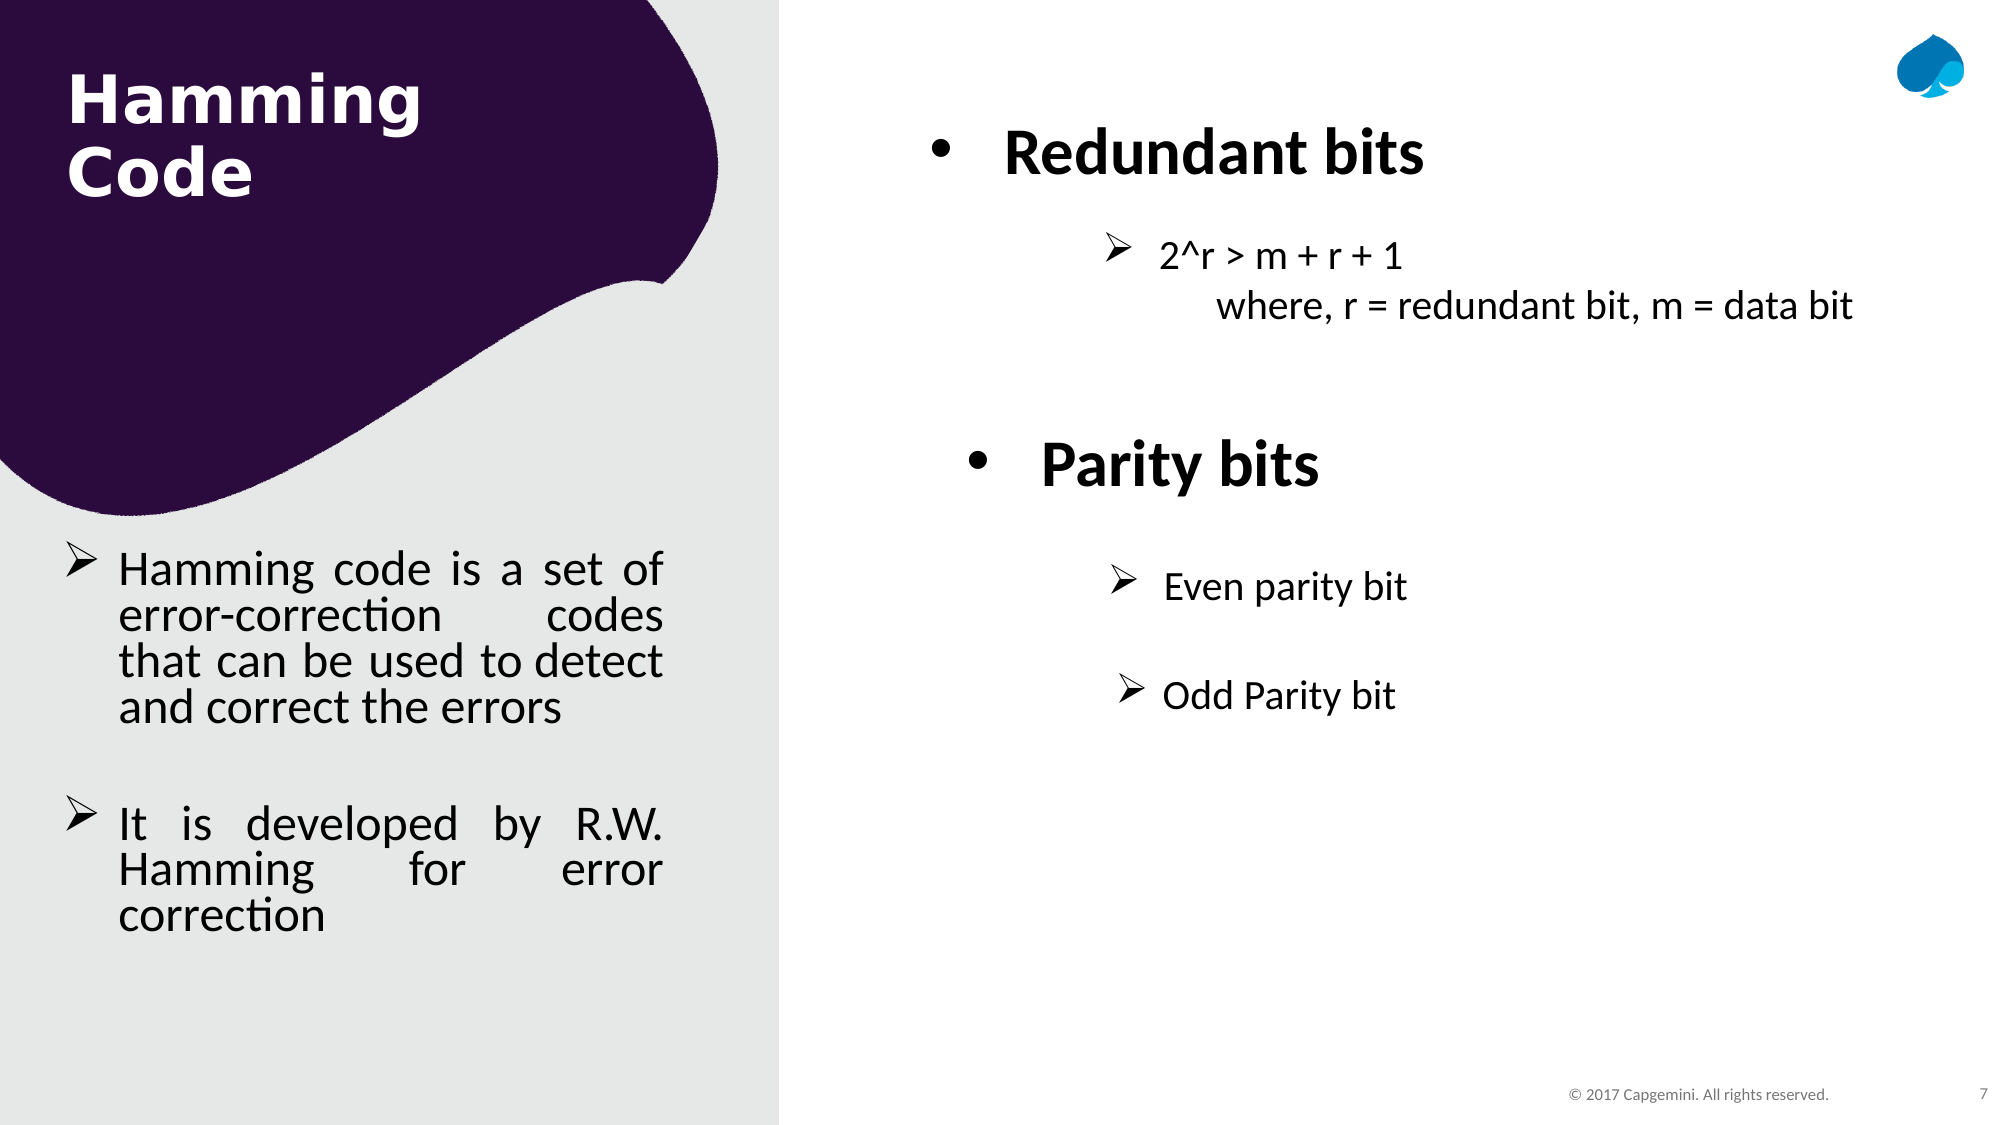

# Hamming Code
Redundant bits
 2^r > m + r + 1
            where, r = redundant bit, m = data bit
Parity bits
Hamming code is a set of error-correction codes that can be used to detect and correct the errors

It is developed by R.W. Hamming for error correction
Even parity bit
Odd Parity bit